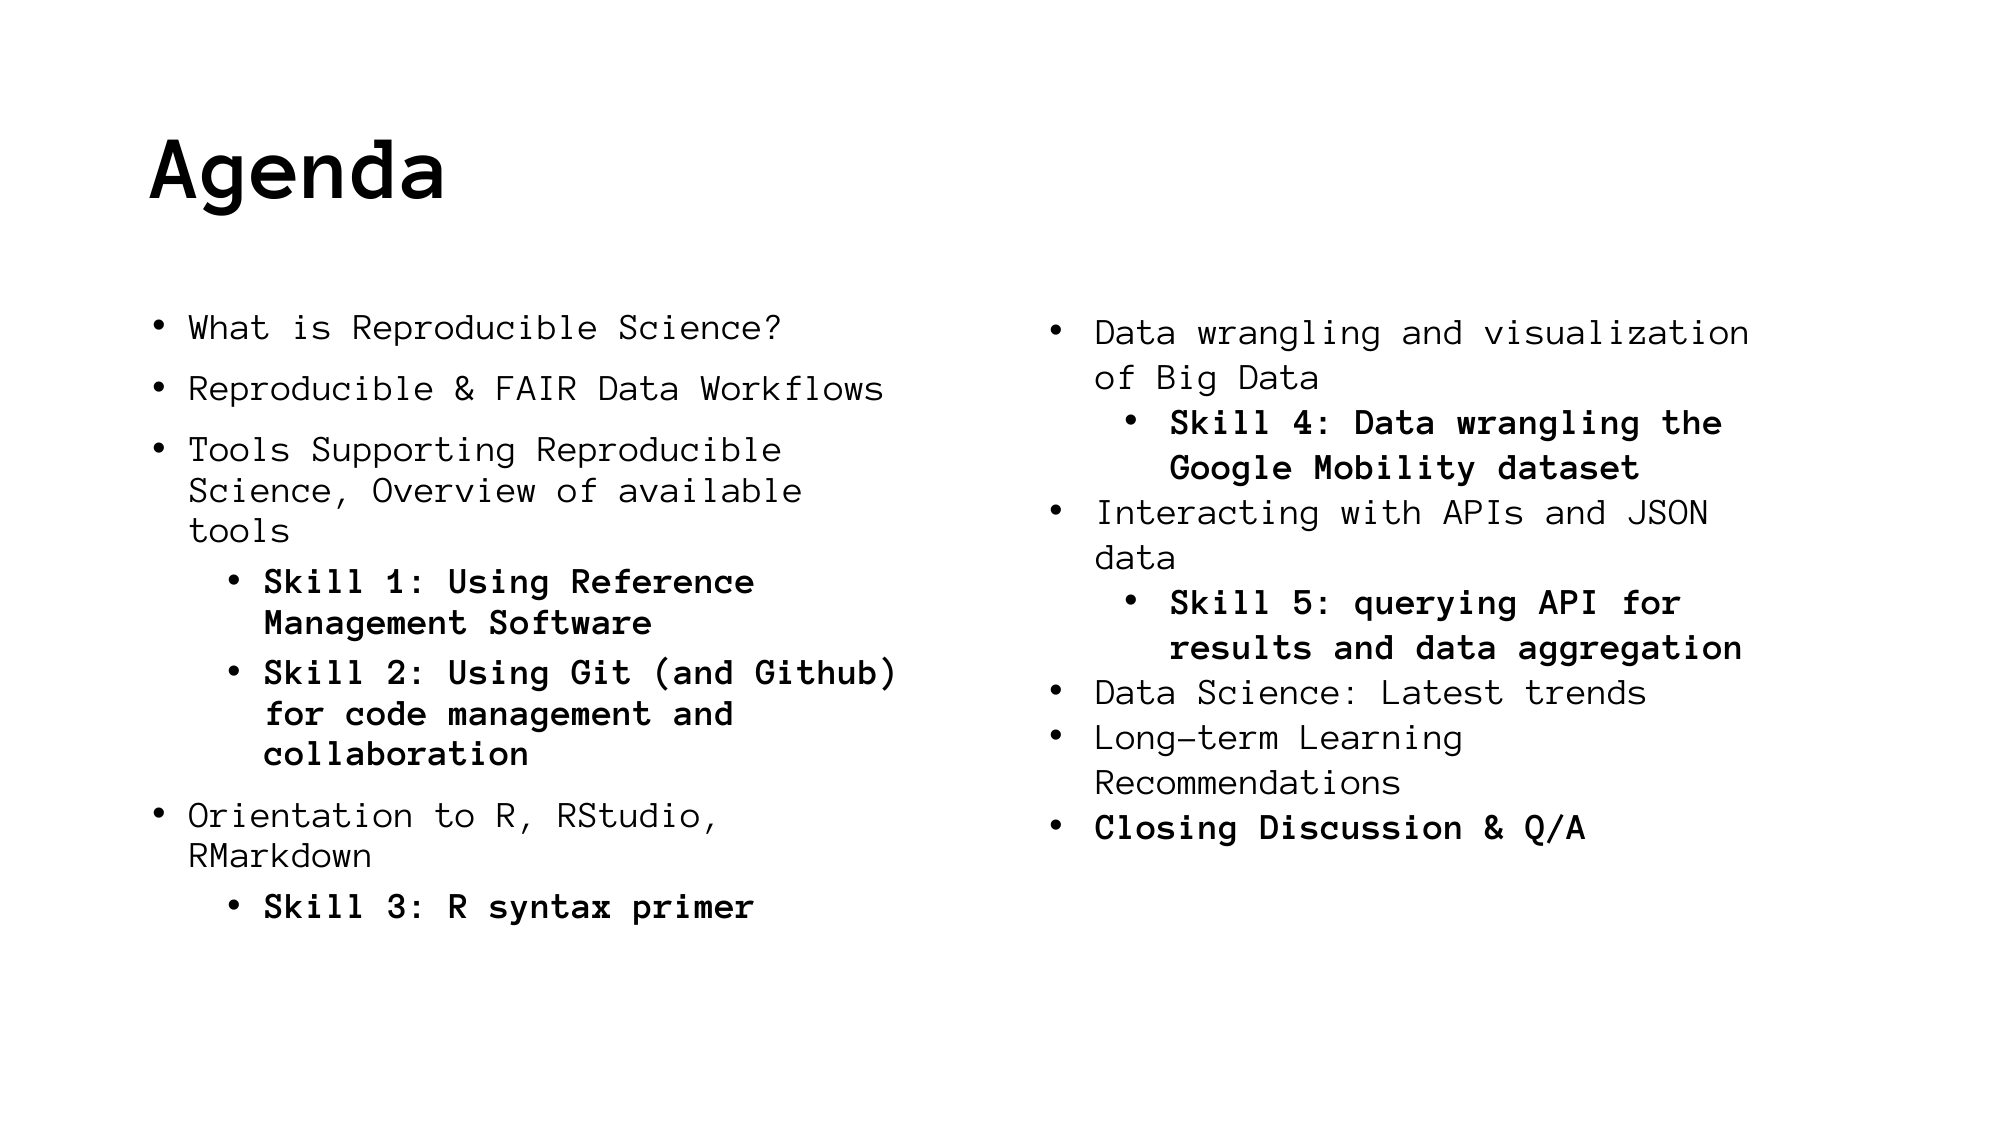

# Agenda
What is Reproducible Science?
Reproducible & FAIR Data Workflows
Tools Supporting Reproducible Science, Overview of available tools
Skill 1: Using Reference Management Software
Skill 2: Using Git (and Github) for code management and collaboration
Orientation to R, RStudio, RMarkdown
Skill 3: R syntax primer
Data wrangling and visualization of Big Data
Skill 4: Data wrangling the Google Mobility dataset
Interacting with APIs and JSON data
Skill 5: querying API for results and data aggregation
Data Science: Latest trends
Long-term Learning Recommendations
Closing Discussion & Q/A